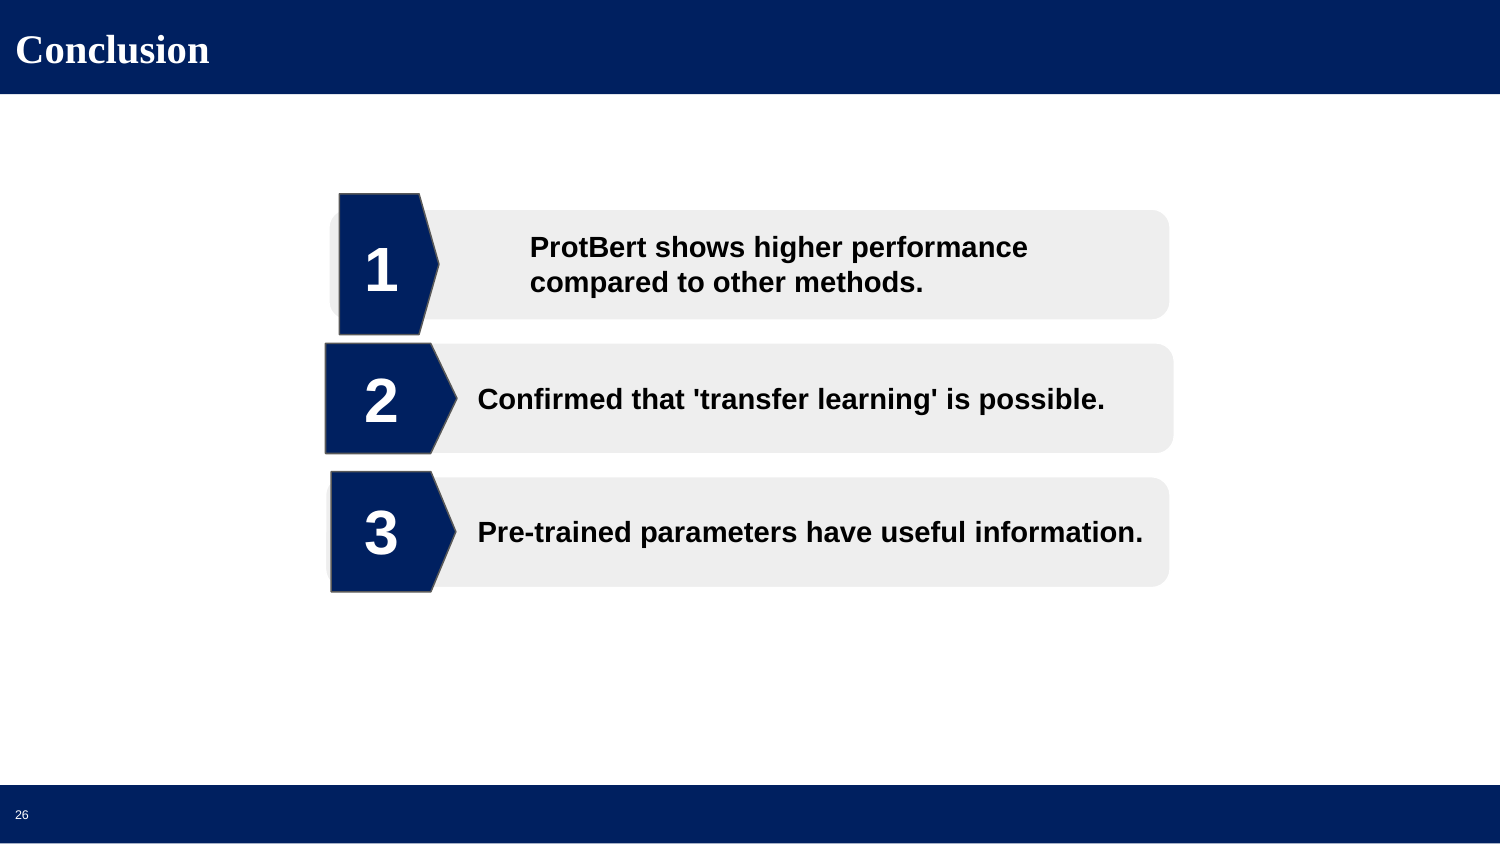

Conclusion

ProtBert shows higher performance
compared to other methods.
1

2
Confirmed that 'transfer learning' is possible.

3
Pre-trained parameters have useful information.

26